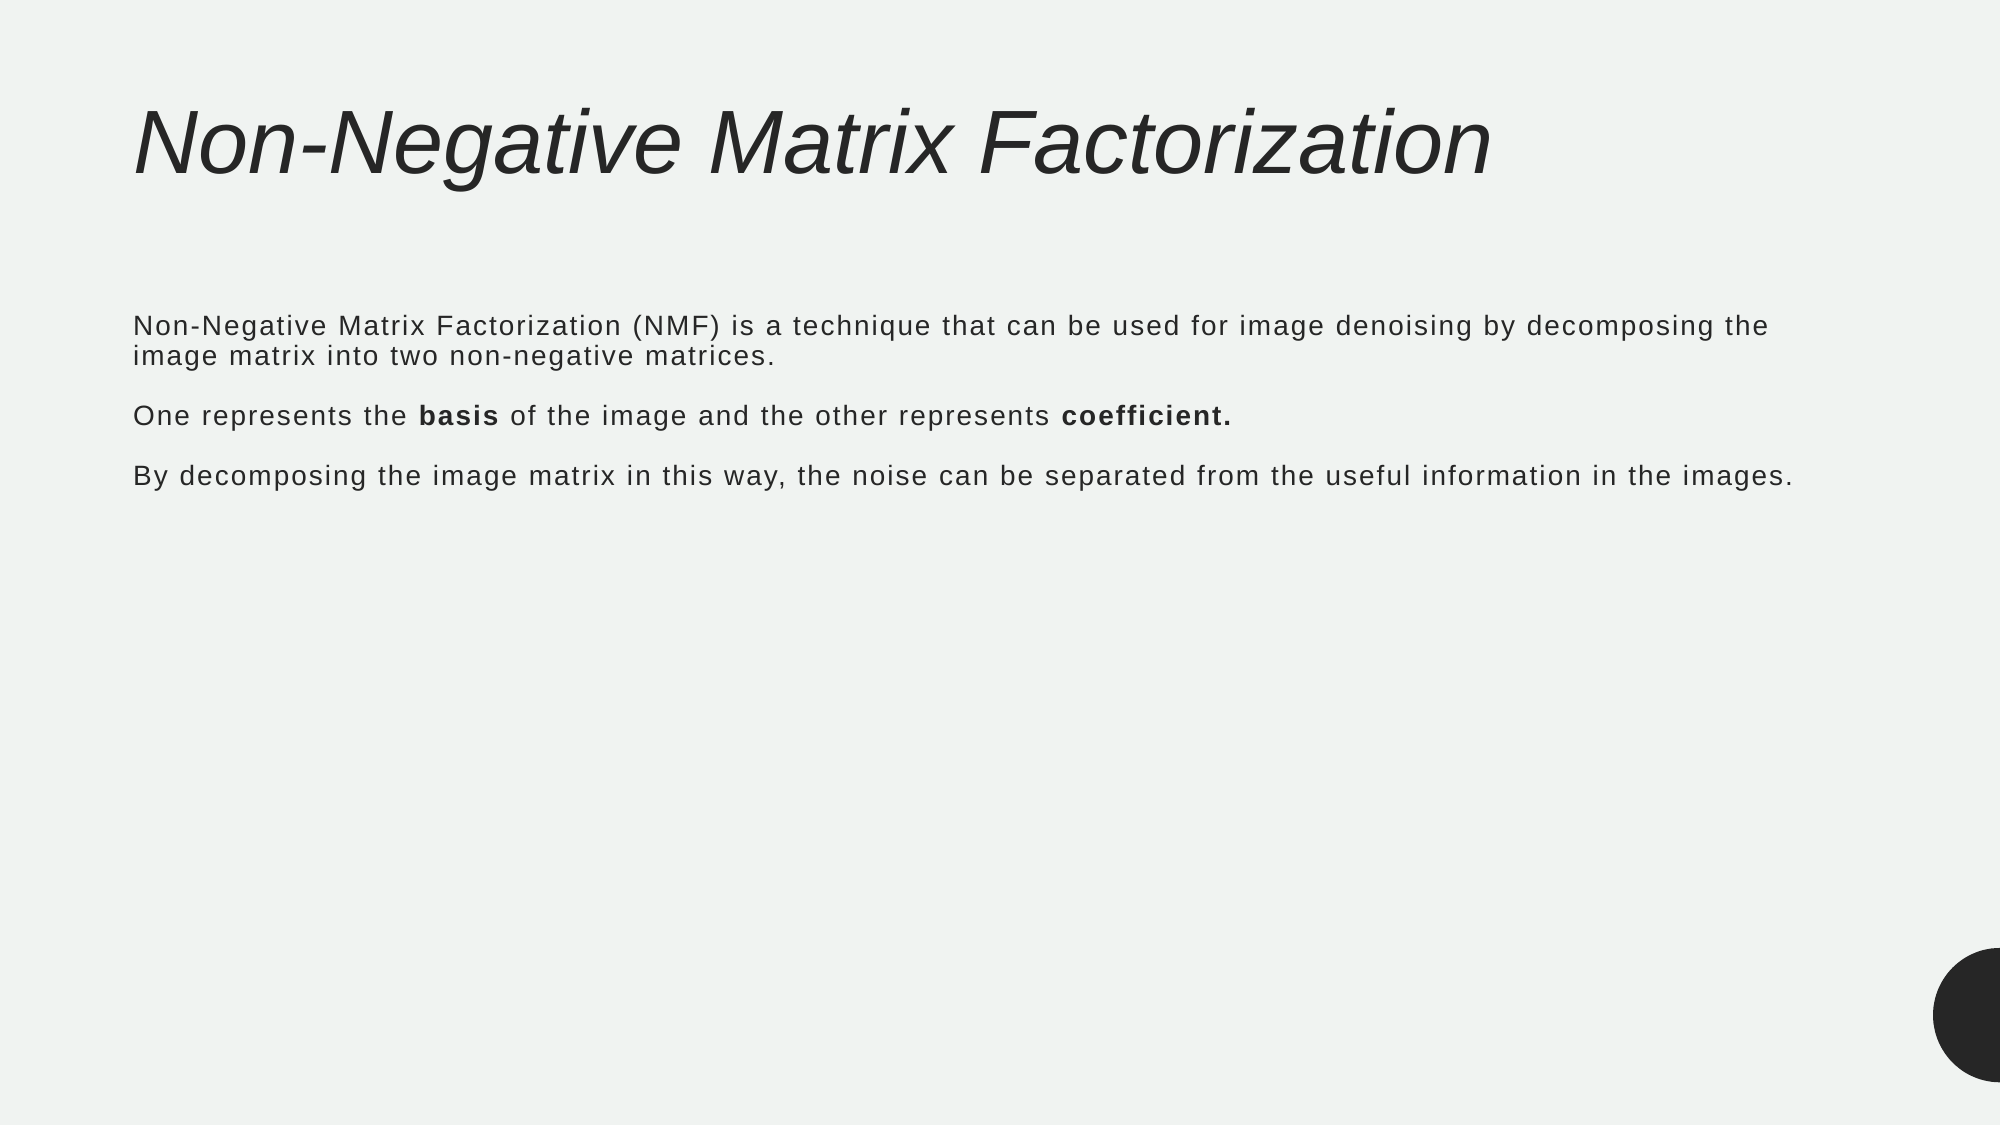

Non-Negative Matrix Factorization
# Non-Negative Matrix Factorization (NMF) is a technique that can be used for image denoising by decomposing the image matrix into two non-negative matrices. One represents the basis of the image and the other represents coefficient. By decomposing the image matrix in this way, the noise can be separated from the useful information in the images.